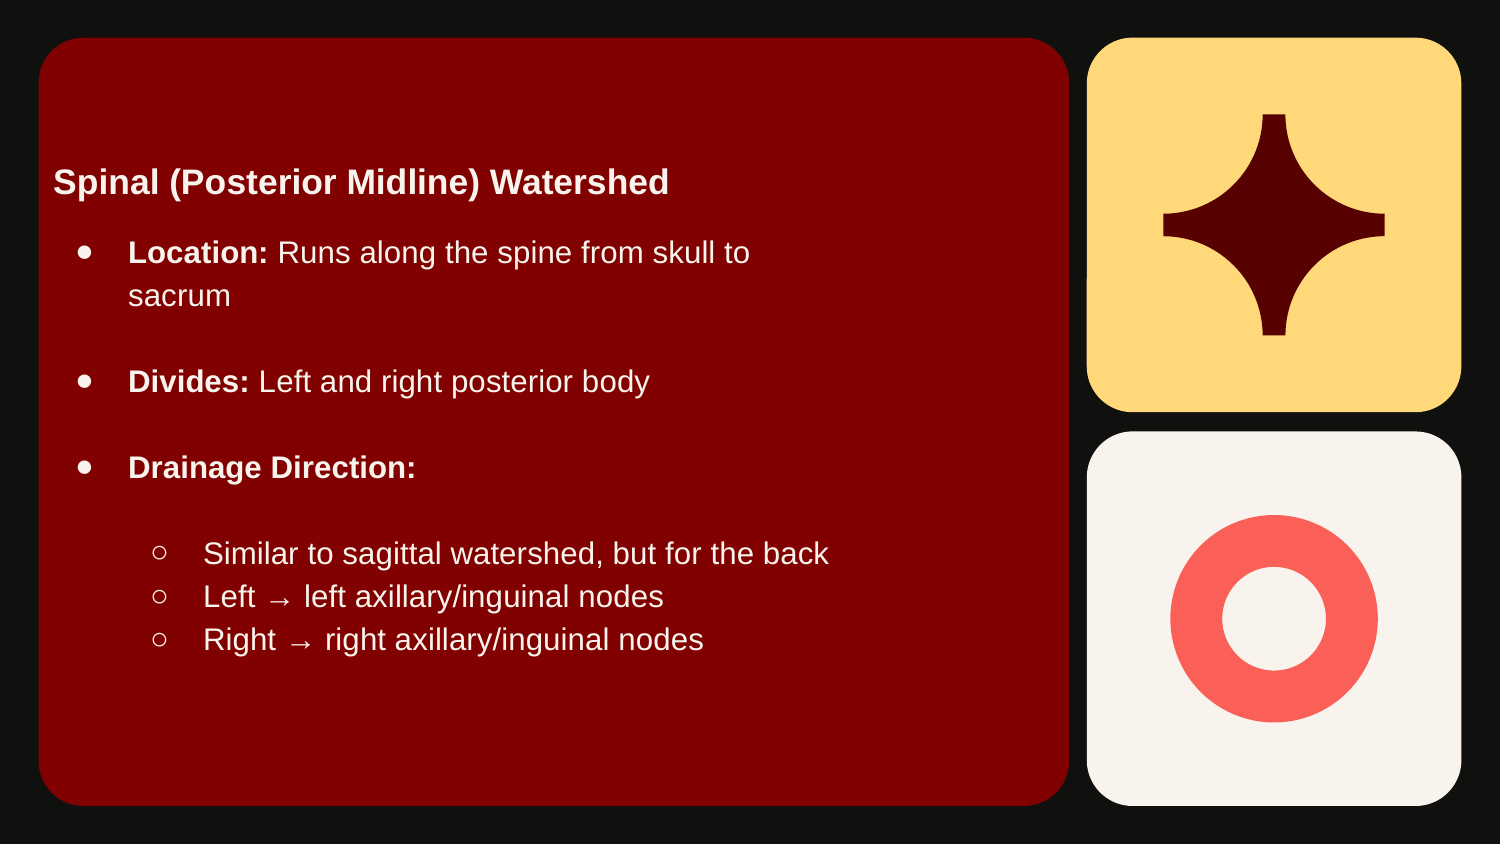

# Spinal (Posterior Midline) Watershed
Location: Runs along the spine from skull to sacrum
Divides: Left and right posterior body
Drainage Direction:
Similar to sagittal watershed, but for the back
Left → left axillary/inguinal nodes
Right → right axillary/inguinal nodes